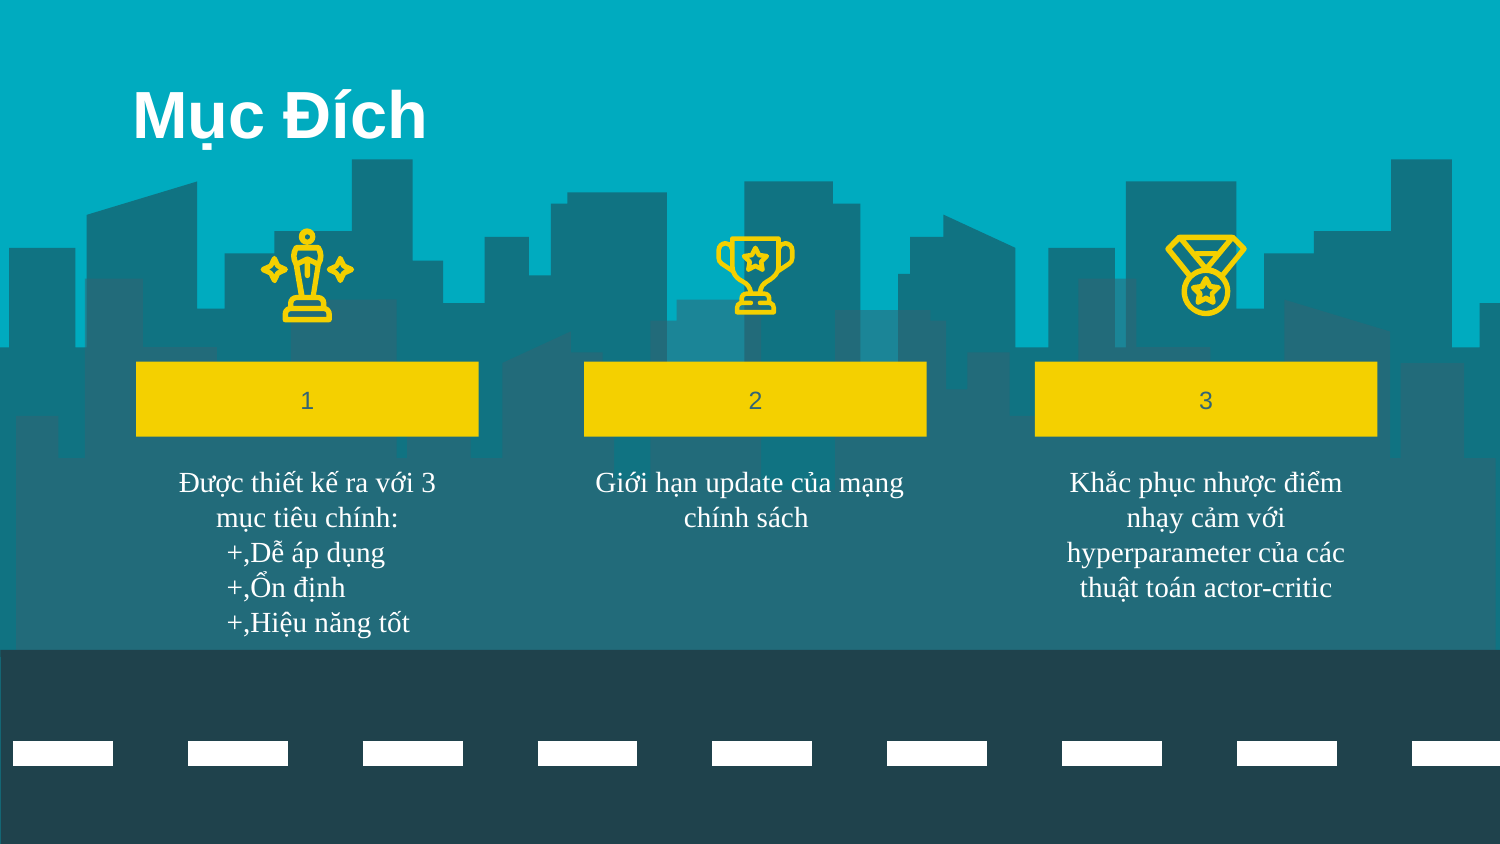

# Mục Đích

1
2
3
Được thiết kế ra với 3 mục tiêu chính:
+,Dễ áp dụng
+,Ổn định
+,Hiệu năng tốt
Giới hạn update của mạng chính sách
Khắc phục nhược điểm nhạy cảm với hyperparameter của các thuật toán actor-critic